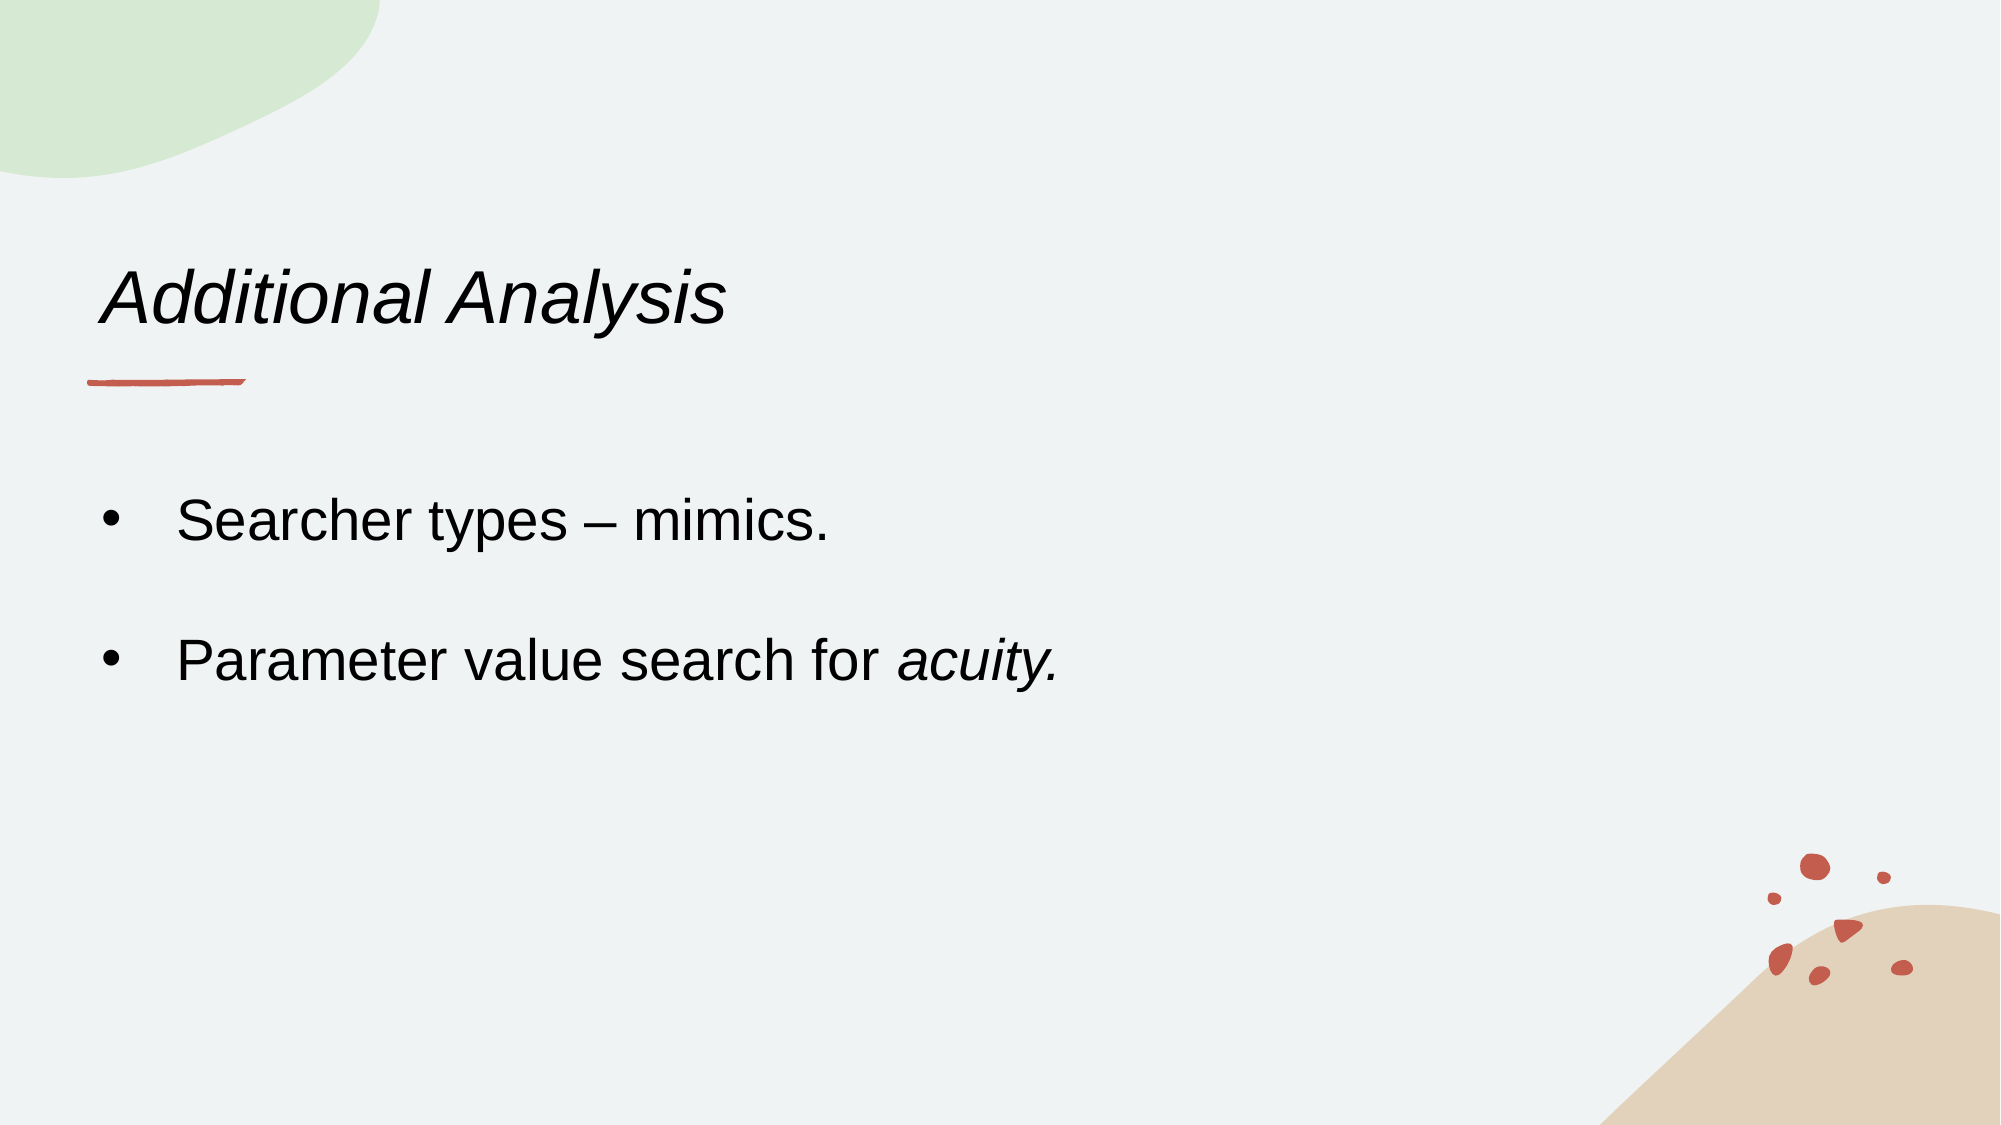

# Additional Analysis
Searcher types – mimics.

Parameter value search for acuity.